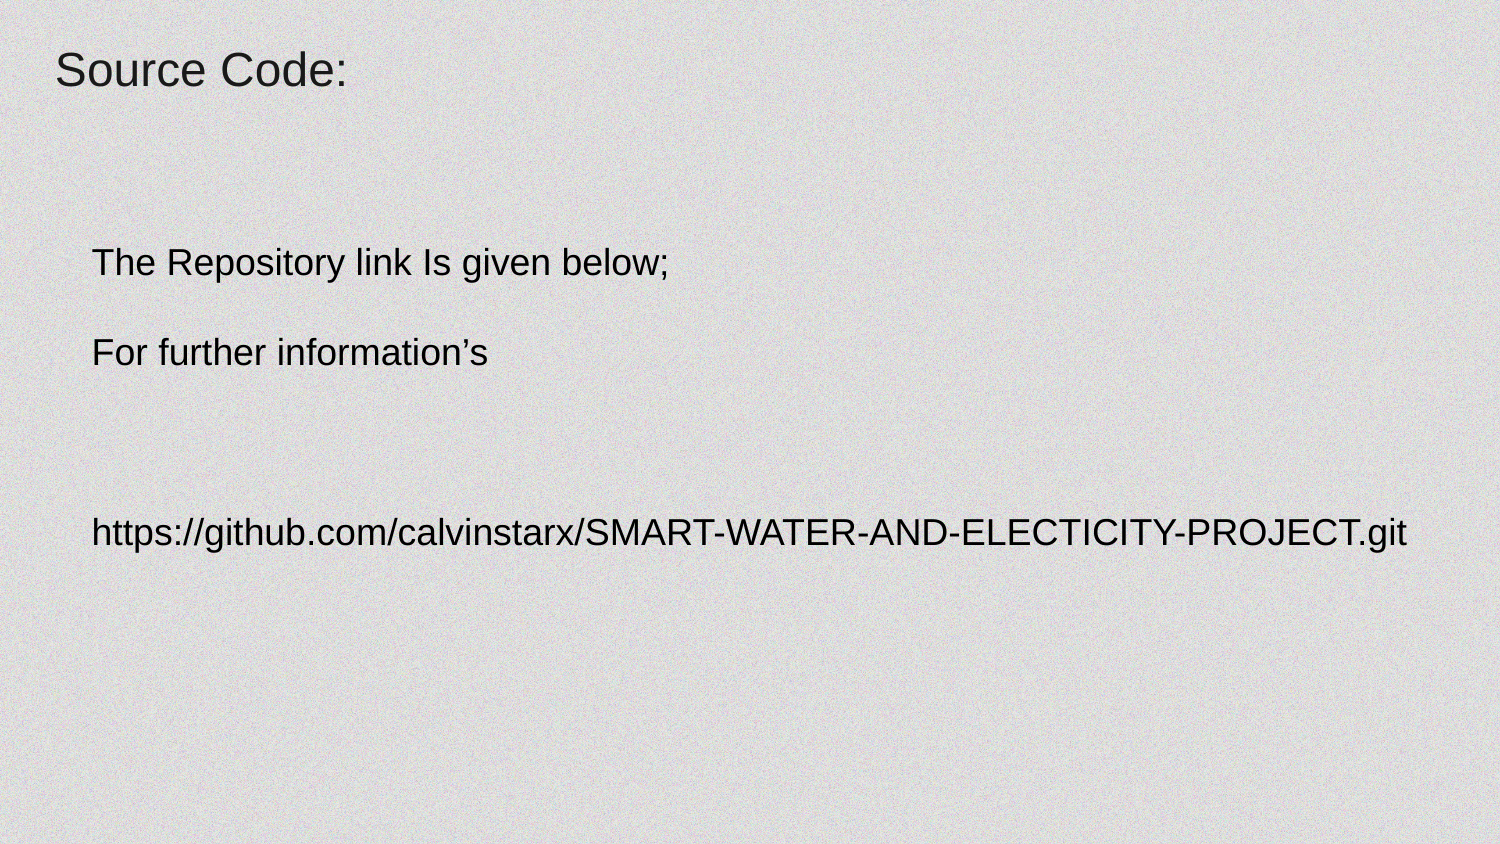

# Source Code:
The Repository link Is given below;
For further information’s

https://github.com/calvinstarx/SMART-WATER-AND-ELECTICITY-PROJECT.git